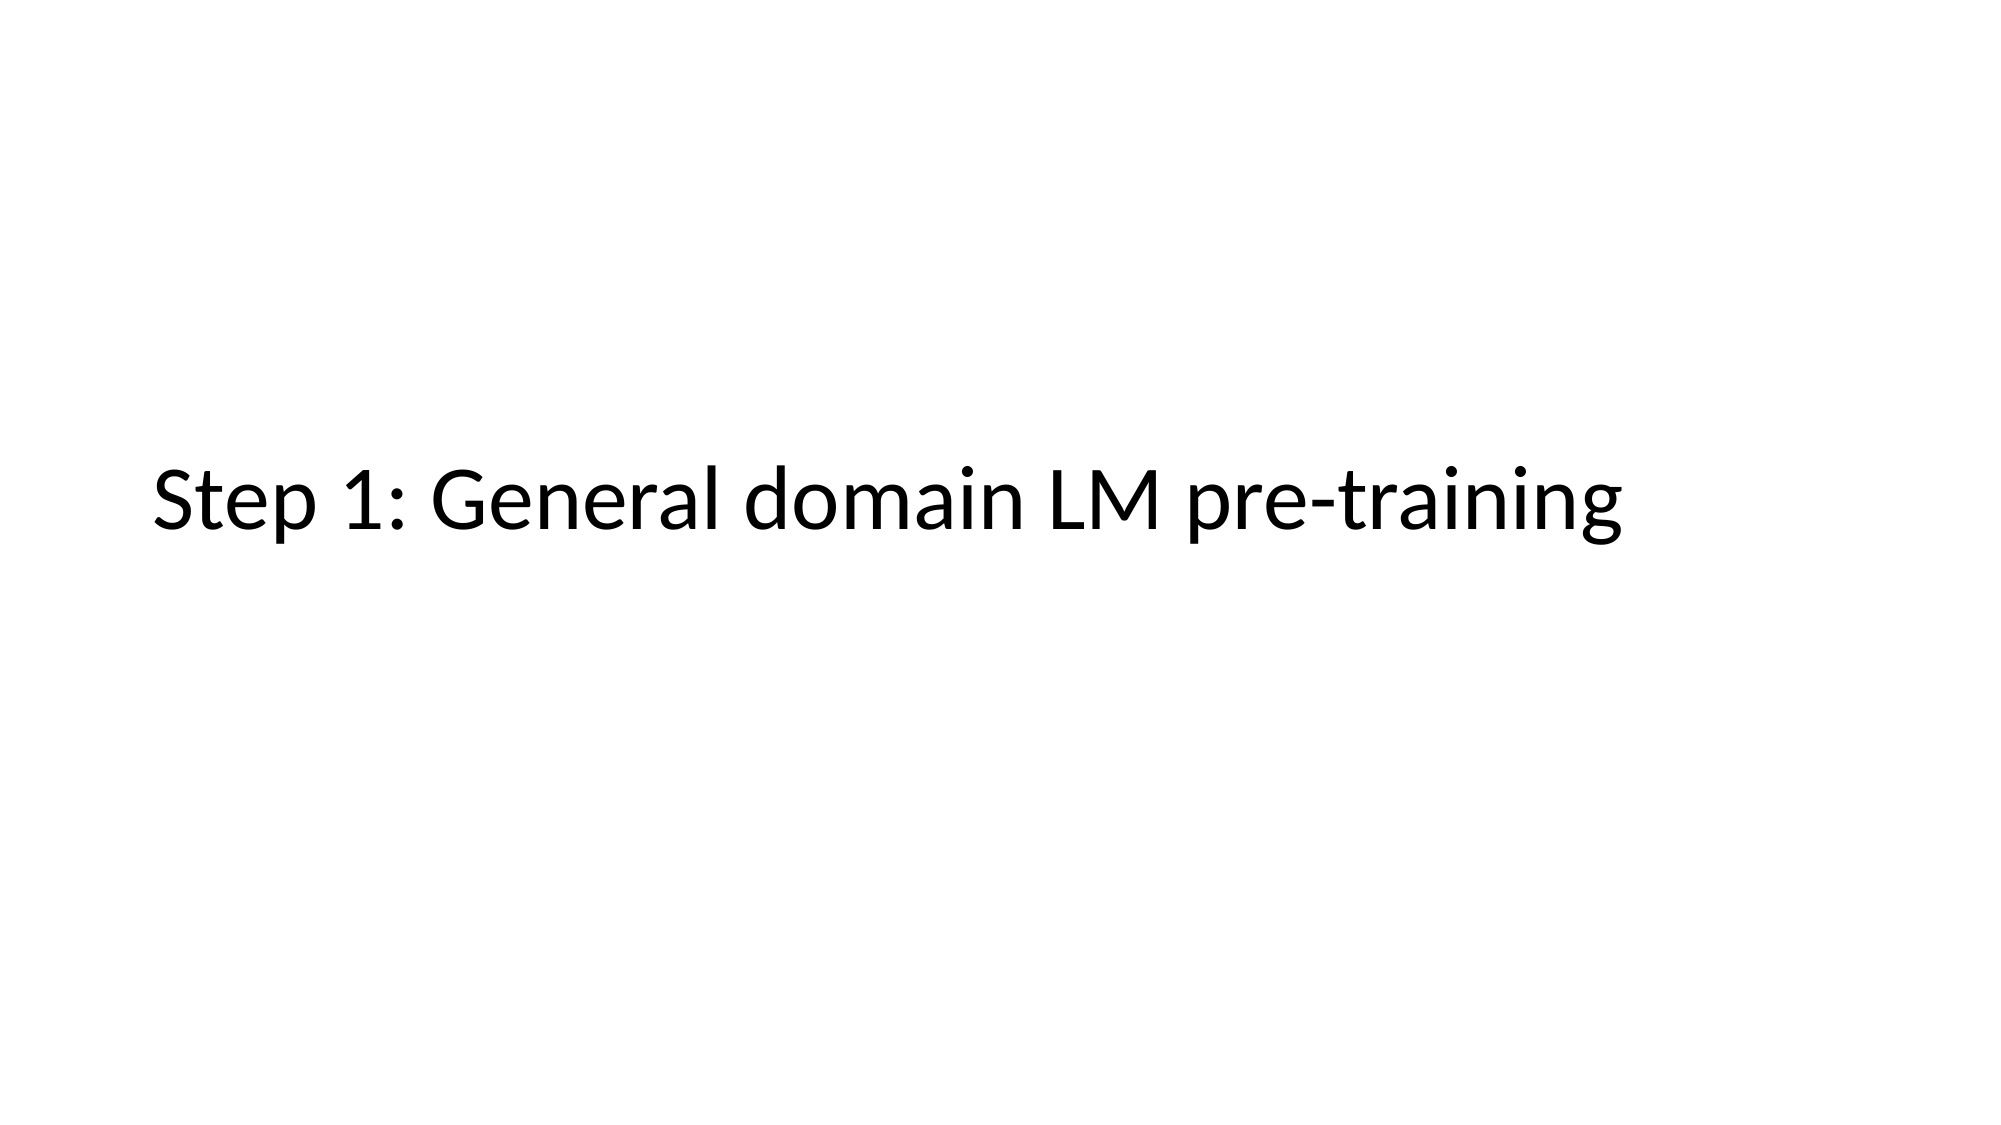

# Step 1: General domain LM pre-training